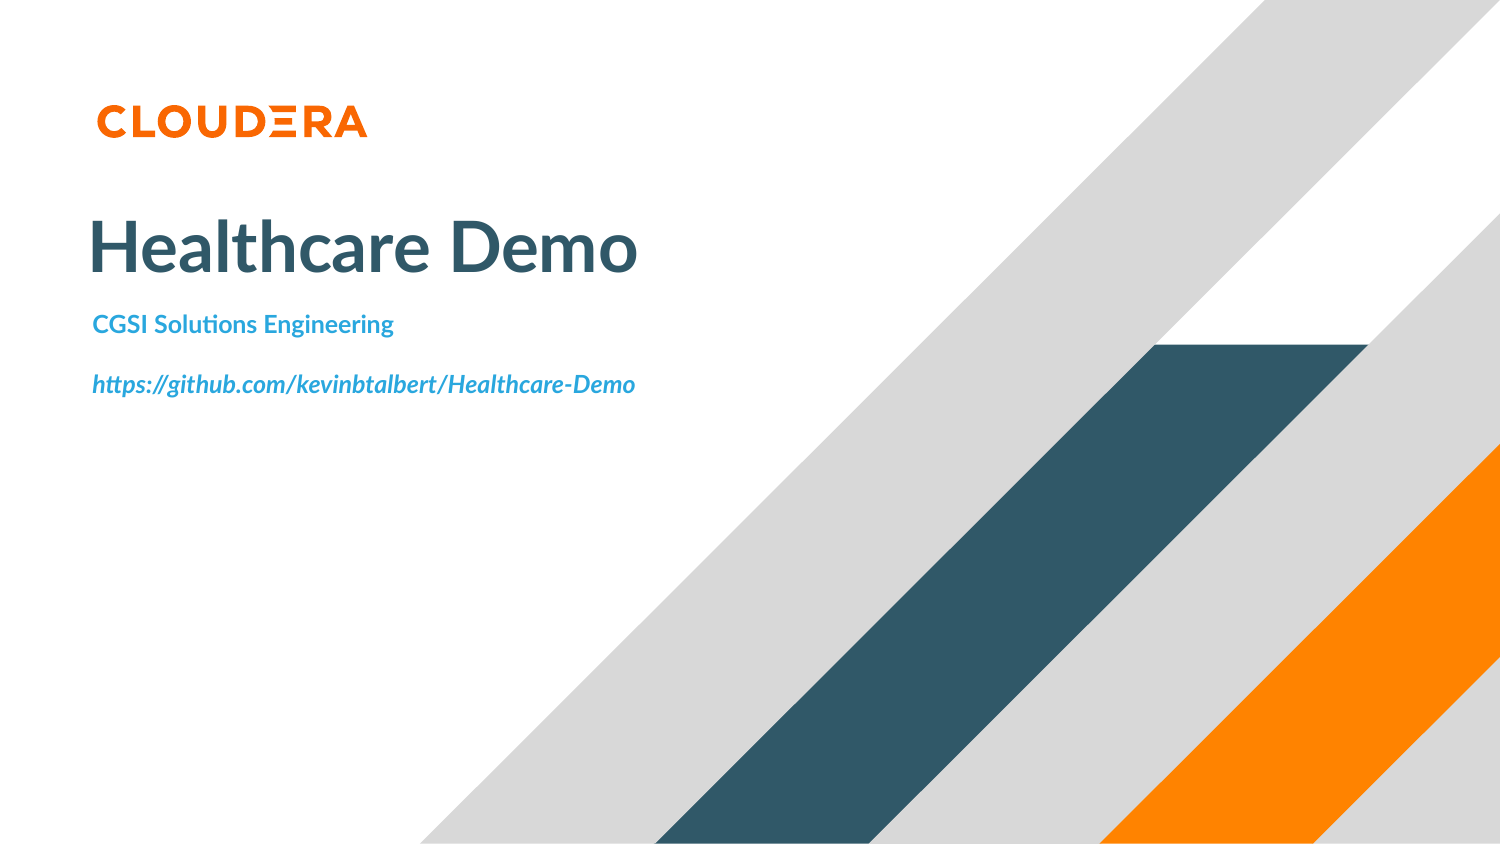

# Healthcare Demo
CGSI Solutions Engineering

https://github.com/kevinbtalbert/Healthcare-Demo